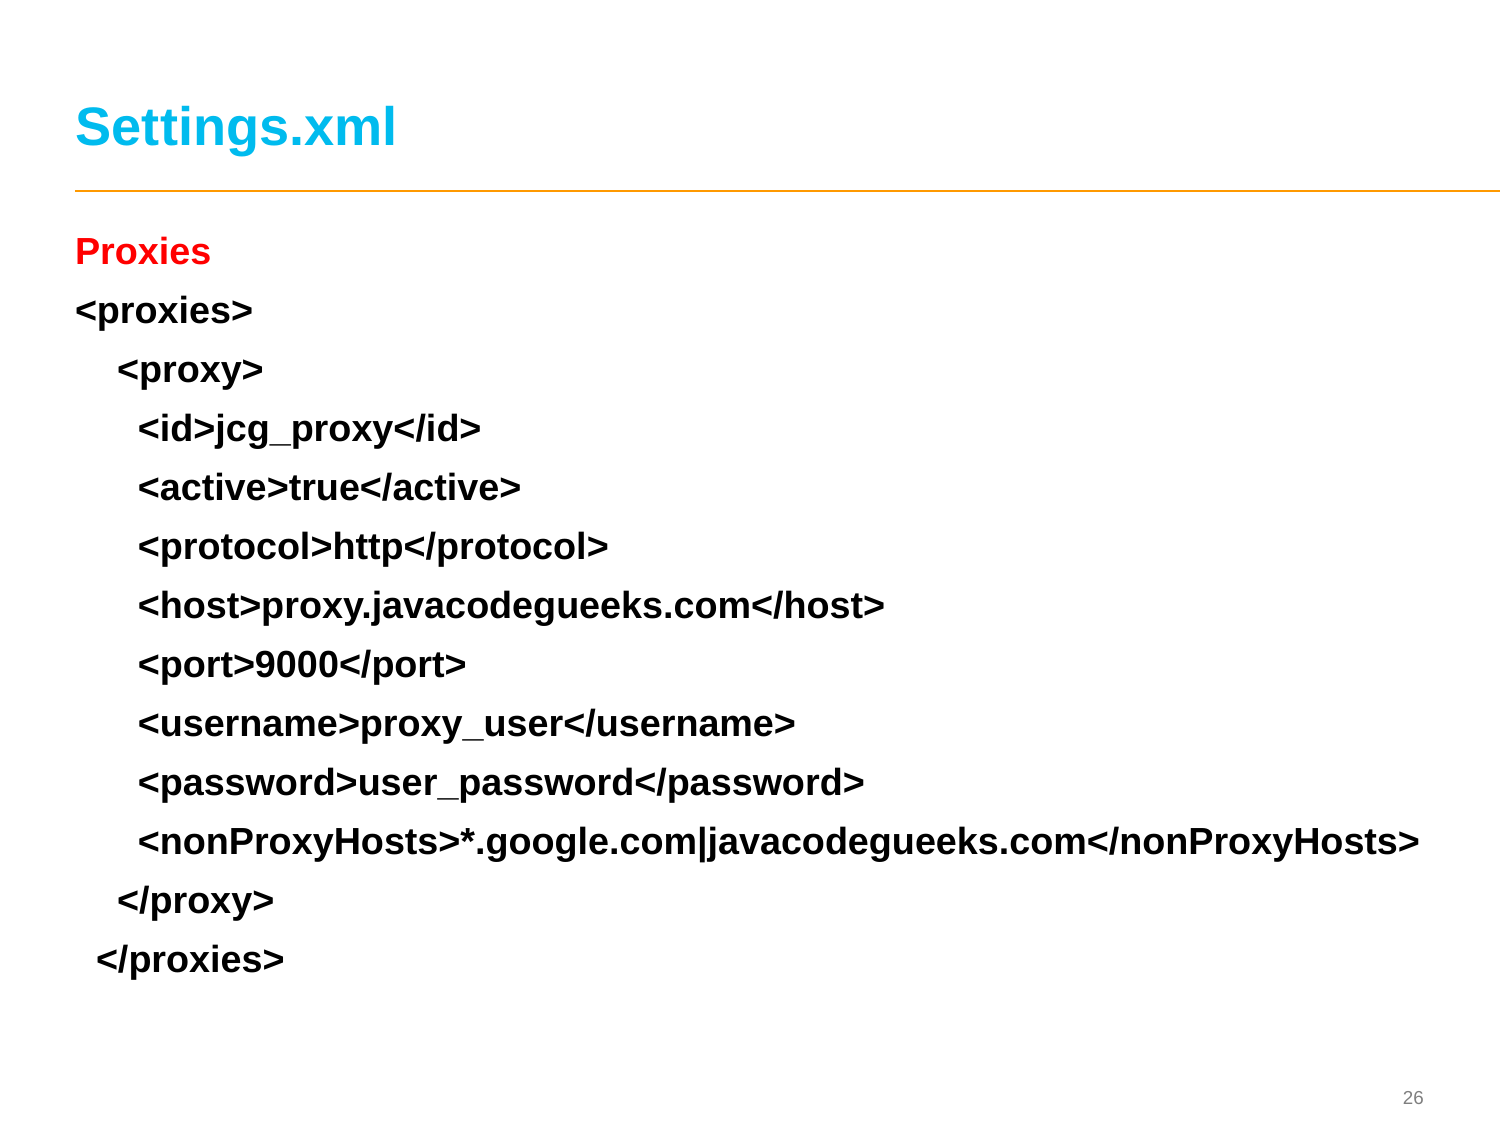

# Settings.xml
Proxies
<proxies>
    <proxy>
      <id>jcg_proxy</id>
      <active>true</active>
      <protocol>http</protocol>
      <host>proxy.javacodegueeks.com</host>
      <port>9000</port>
      <username>proxy_user</username>
      <password>user_password</password>
      <nonProxyHosts>*.google.com|javacodegueeks.com</nonProxyHosts>
    </proxy>
  </proxies>